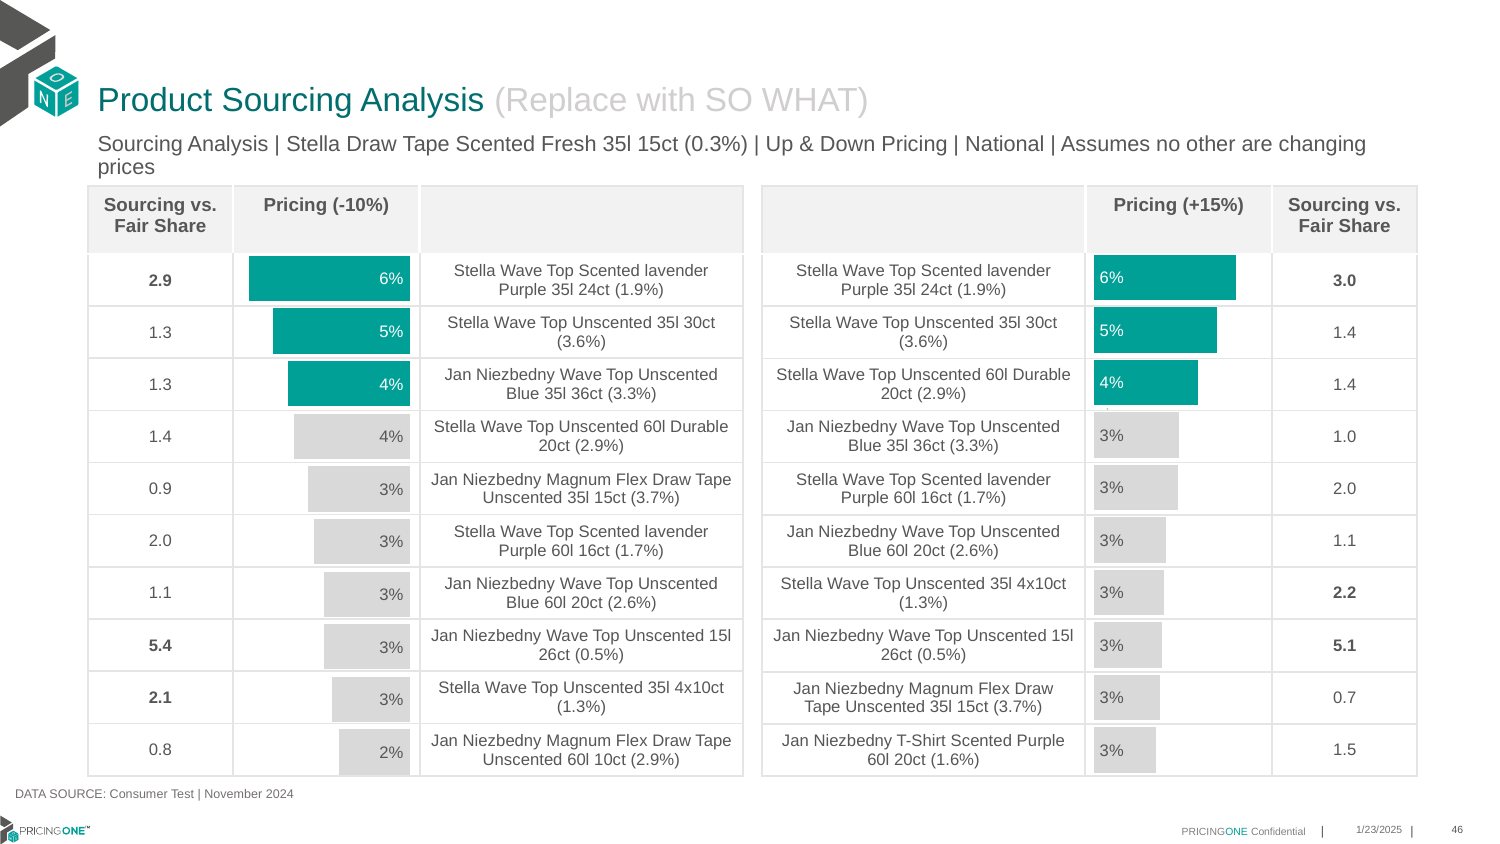

# Product Sourcing Analysis (Replace with SO WHAT)
Sourcing Analysis | Stella Draw Tape Scented Fresh 35l 15ct (0.3%) | Up & Down Pricing | National | Assumes no other are changing prices
| Sourcing vs. Fair Share | Pricing (-10%) |  |
| --- | --- | --- |
| 2.9 |  | Stella Wave Top Scented lavender Purple 35l 24ct (1.9%) |
| 1.3 |  | Stella Wave Top Unscented 35l 30ct (3.6%) |
| 1.3 |  | Jan Niezbedny Wave Top Unscented Blue 35l 36ct (3.3%) |
| 1.4 |  | Stella Wave Top Unscented 60l Durable 20ct (2.9%) |
| 0.9 |  | Jan Niezbedny Magnum Flex Draw Tape Unscented 35l 15ct (3.7%) |
| 2.0 |  | Stella Wave Top Scented lavender Purple 60l 16ct (1.7%) |
| 1.1 |  | Jan Niezbedny Wave Top Unscented Blue 60l 20ct (2.6%) |
| 5.4 |  | Jan Niezbedny Wave Top Unscented 15l 26ct (0.5%) |
| 2.1 |  | Stella Wave Top Unscented 35l 4x10ct (1.3%) |
| 0.8 |  | Jan Niezbedny Magnum Flex Draw Tape Unscented 60l 10ct (2.9%) |
|  | Pricing (+15%) | Sourcing vs. Fair Share |
| --- | --- | --- |
| Stella Wave Top Scented lavender Purple 35l 24ct (1.9%) |  | 3.0 |
| Stella Wave Top Unscented 35l 30ct (3.6%) |  | 1.4 |
| Stella Wave Top Unscented 60l Durable 20ct (2.9%) |  | 1.4 |
| Jan Niezbedny Wave Top Unscented Blue 35l 36ct (3.3%) |  | 1.0 |
| Stella Wave Top Scented lavender Purple 60l 16ct (1.7%) |  | 2.0 |
| Jan Niezbedny Wave Top Unscented Blue 60l 20ct (2.6%) |  | 1.1 |
| Stella Wave Top Unscented 35l 4x10ct (1.3%) |  | 2.2 |
| Jan Niezbedny Wave Top Unscented 15l 26ct (0.5%) |  | 5.1 |
| Jan Niezbedny Magnum Flex Draw Tape Unscented 35l 15ct (3.7%) |  | 0.7 |
| Jan Niezbedny T-Shirt Scented Purple 60l 20ct (1.6%) |  | 1.5 |

### Chart

| Category | Stella Draw Tape Scented Fresh 35l 15ct (0.3%) |
|---|---|
| Stella Wave Top Scented lavender Purple 35l 24ct (1.9%) | 0.05746768583734553 |
| Stella Wave Top Unscented 35l 30ct (3.6%) | 0.04973894553766228 |
| Stella Wave Top Unscented 60l Durable 20ct (2.9%) | 0.042006824397669534 |
| Jan Niezbedny Wave Top Unscented Blue 35l 36ct (3.3%) | 0.03438298336073625 |
| Stella Wave Top Scented lavender Purple 60l 16ct (1.7%) | 0.034021379158065954 |
| Jan Niezbedny Wave Top Unscented Blue 60l 20ct (2.6%) | 0.029088512670181504 |
| Stella Wave Top Unscented 35l 4x10ct (1.3%) | 0.028566287530063156 |
| Jan Niezbedny Wave Top Unscented 15l 26ct (0.5%) | 0.0277253993020656 |
| Jan Niezbedny Magnum Flex Draw Tape Unscented 35l 15ct (3.7%) | 0.02701863309713053 |
| Jan Niezbedny T-Shirt Scented Purple 60l 20ct (1.6%) | 0.025160166536760682 |

### Chart

| Category | Stella Draw Tape Scented Fresh 35l 15ct (0.3%) |
|---|---|
| Stella Wave Top Scented lavender Purple 35l 24ct (1.9%) | 0.05514603144444592 |
| Stella Wave Top Unscented 35l 30ct (3.6%) | 0.04684714163495385 |
| Jan Niezbedny Wave Top Unscented Blue 35l 36ct (3.3%) | 0.04168050939752996 |
| Stella Wave Top Unscented 60l Durable 20ct (2.9%) | 0.03975042656871055 |
| Jan Niezbedny Magnum Flex Draw Tape Unscented 35l 15ct (3.7%) | 0.03496429339852751 |
| Stella Wave Top Scented lavender Purple 60l 16ct (1.7%) | 0.033044295889153794 |
| Jan Niezbedny Wave Top Unscented Blue 60l 20ct (2.6%) | 0.0294124974975573 |
| Jan Niezbedny Wave Top Unscented 15l 26ct (0.5%) | 0.029394790641184262 |
| Stella Wave Top Unscented 35l 4x10ct (1.3%) | 0.026897844027059883 |
| Jan Niezbedny Magnum Flex Draw Tape Unscented 60l 10ct (2.9%) | 0.024339771839637394 |
DATA SOURCE: Consumer Test | November 2024

1/23/2025
46